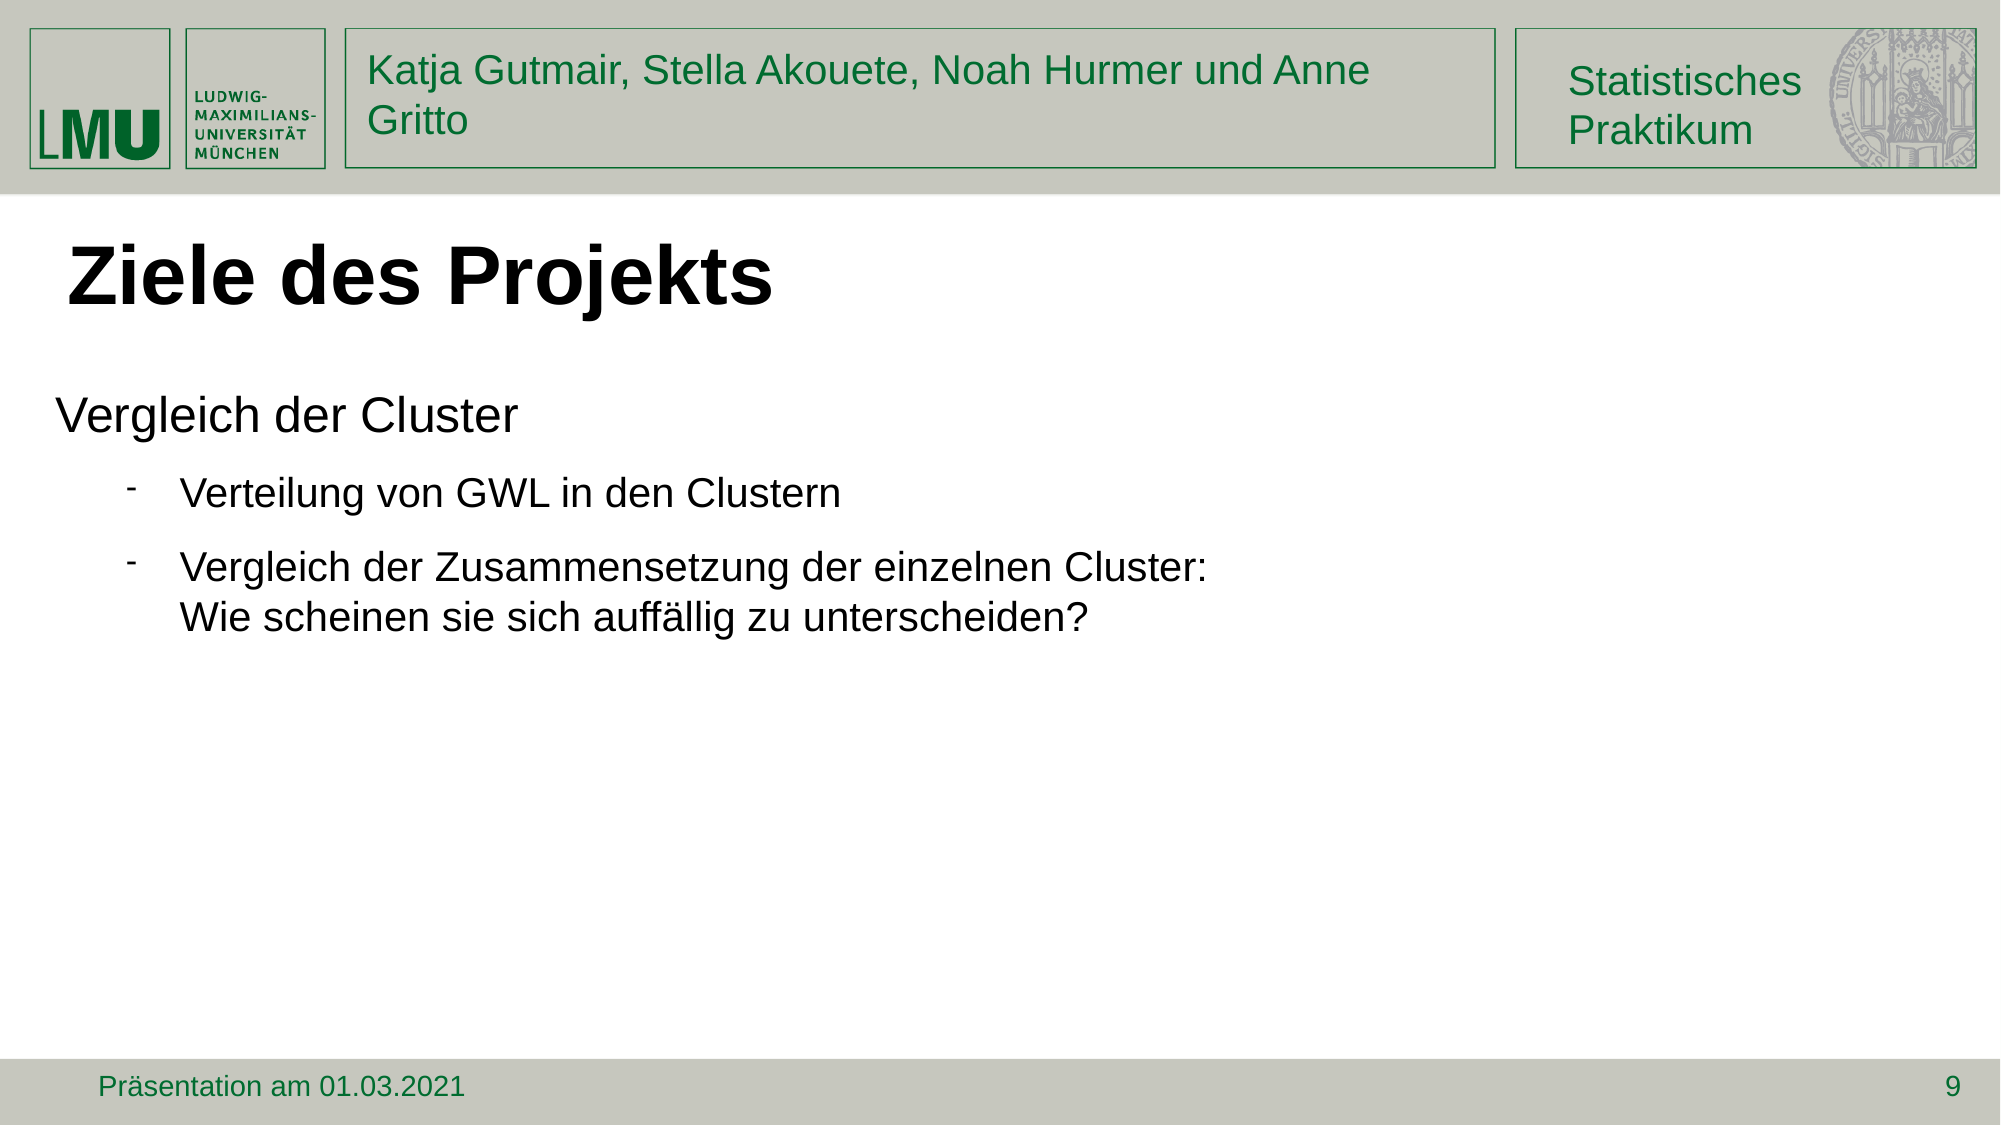

Statistisches
Praktikum
Katja Gutmair, Stella Akouete, Noah Hurmer und Anne Gritto
Ziele des Projekts
Vergleich der Cluster
Verteilung von GWL in den Clustern
Vergleich der Zusammensetzung der einzelnen Cluster:
Wie scheinen sie sich auffällig zu unterscheiden?

Präsentation am 01.03.2021
9